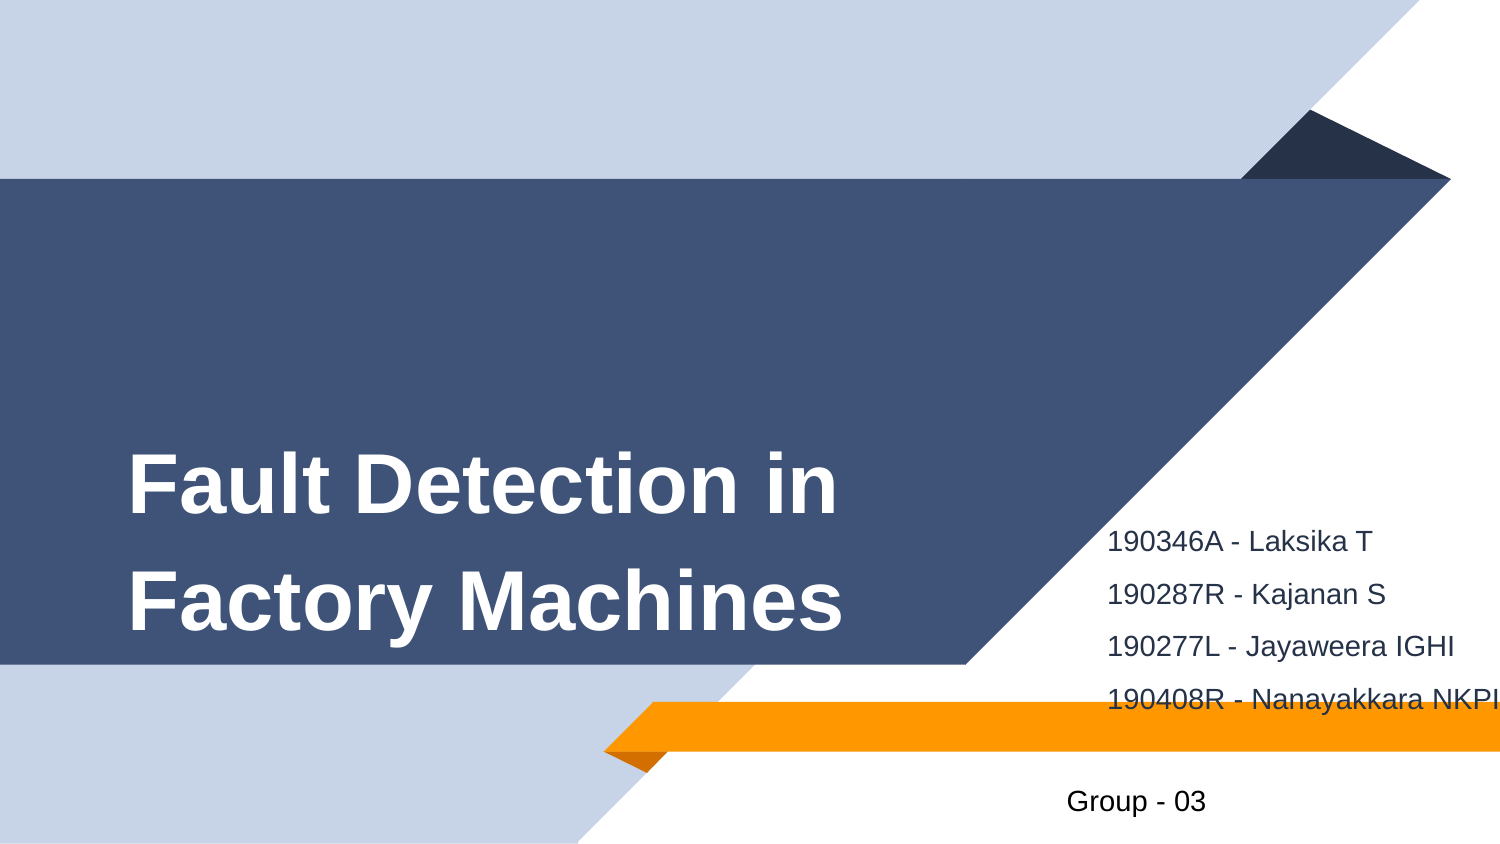

# Fault Detection in Factory Machines

190346A - Laksika T
190287R - Kajanan S
190277L - Jayaweera IGHI
190408R - Nanayakkara NKPI
Group - 03